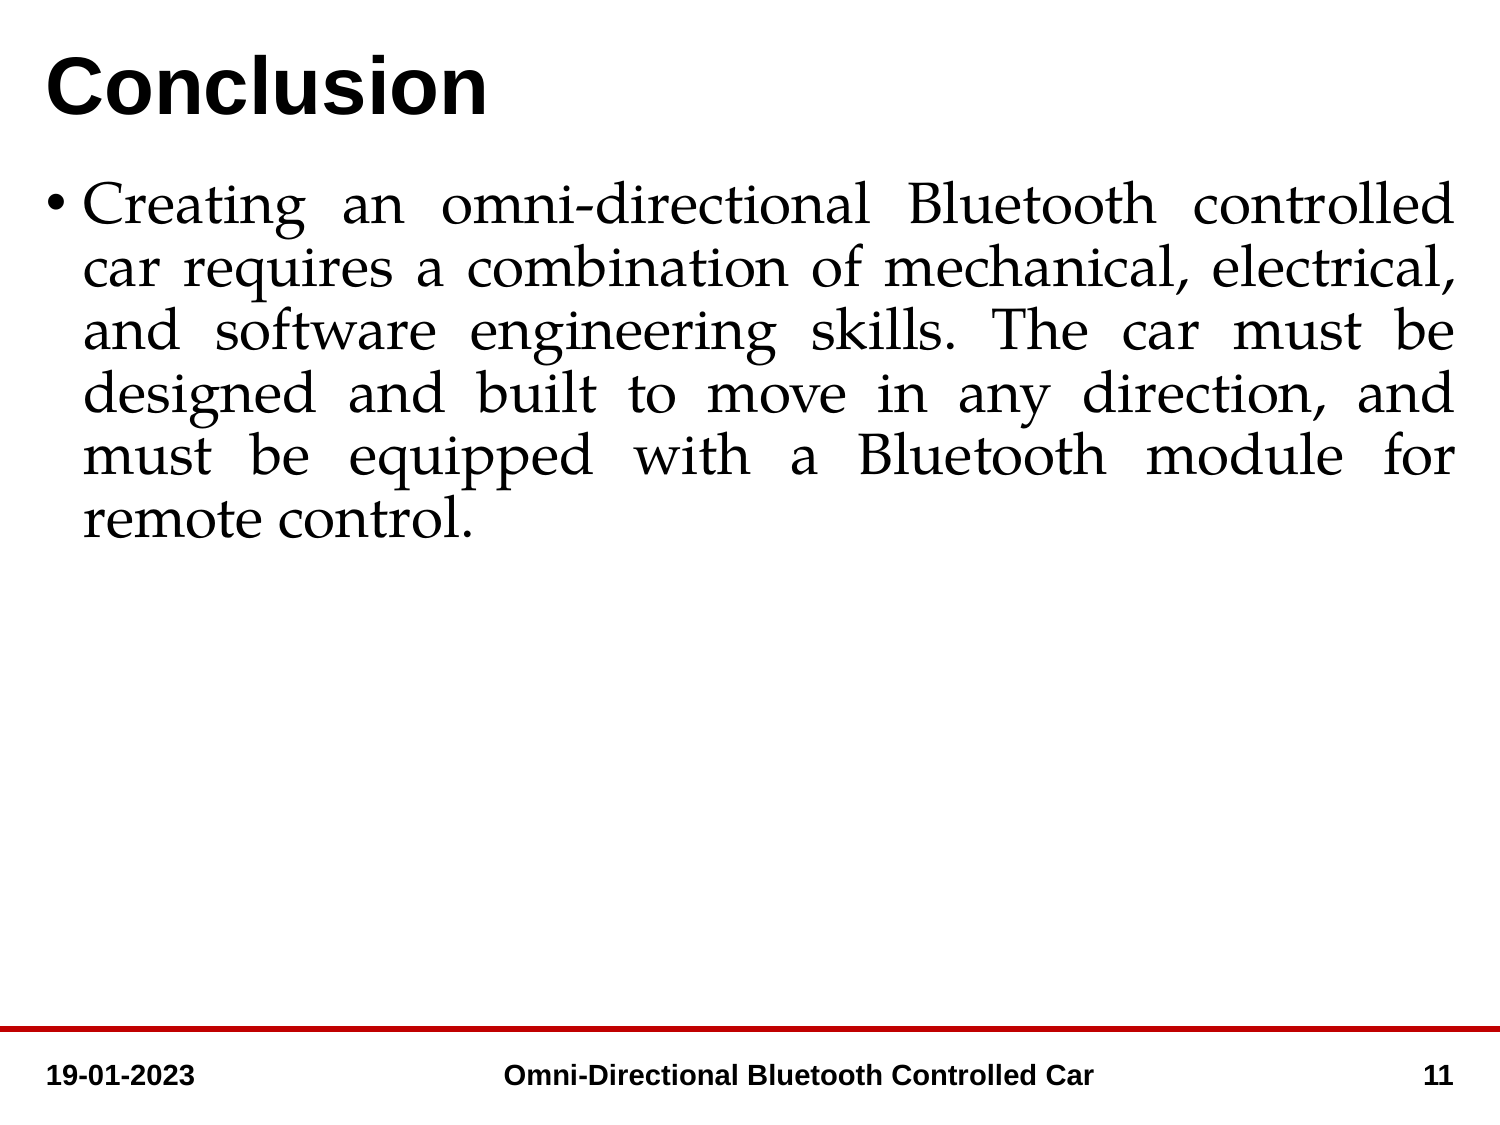

# Conclusion
Creating an omni-directional Bluetooth controlled car requires a combination of mechanical, electrical, and software engineering skills. The car must be designed and built to move in any direction, and must be equipped with a Bluetooth module for remote control.

19-01-2023
11
Omni-Directional Bluetooth Controlled Car